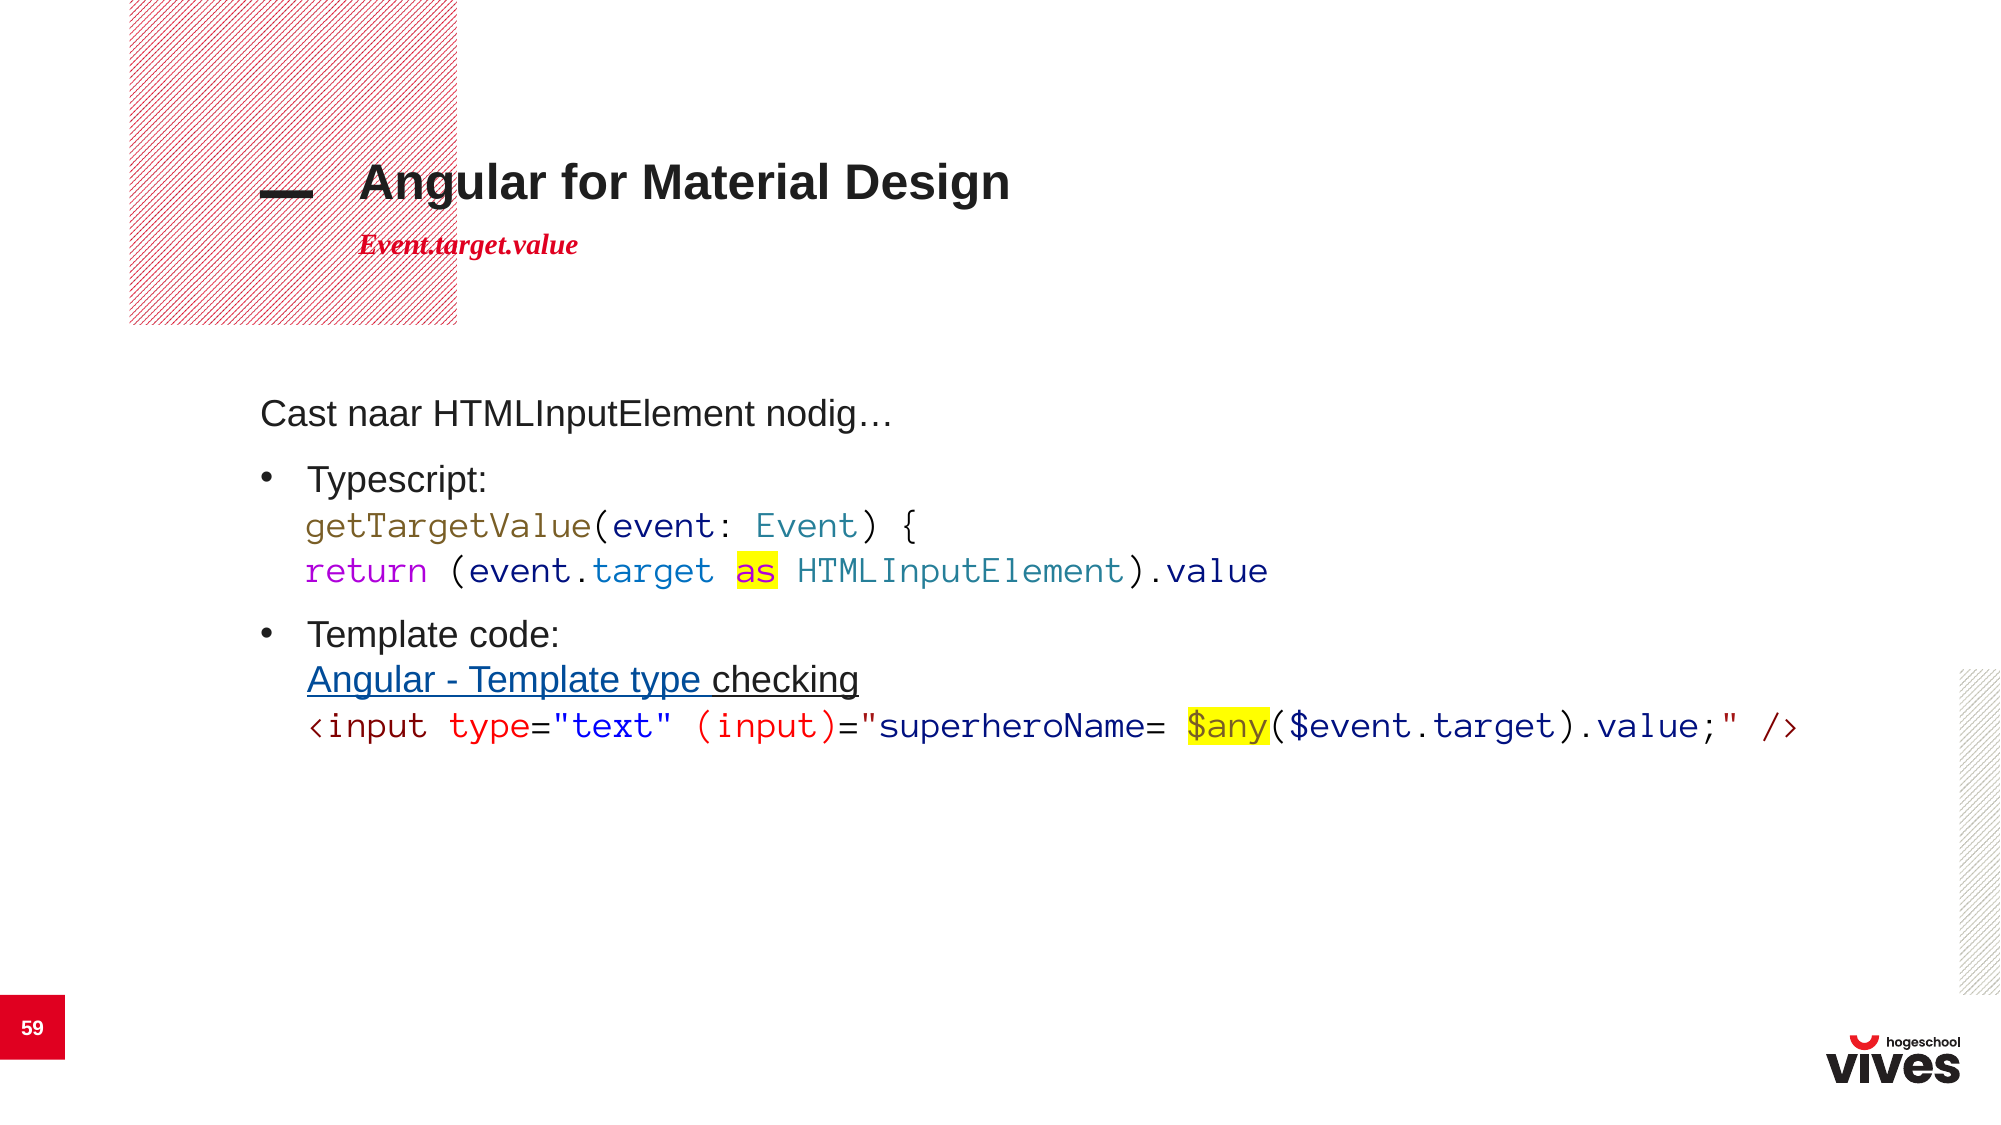

# Angular for Material Design
Event.target.value
Cast naar HTMLInputElement nodig…
Typescript:
getTargetValue(event: Event) {
return (event.target as HTMLInputElement).value
Template code:
Angular - Template type checking
<input type="text" (input)="superheroName= $any($event.target).value;" />